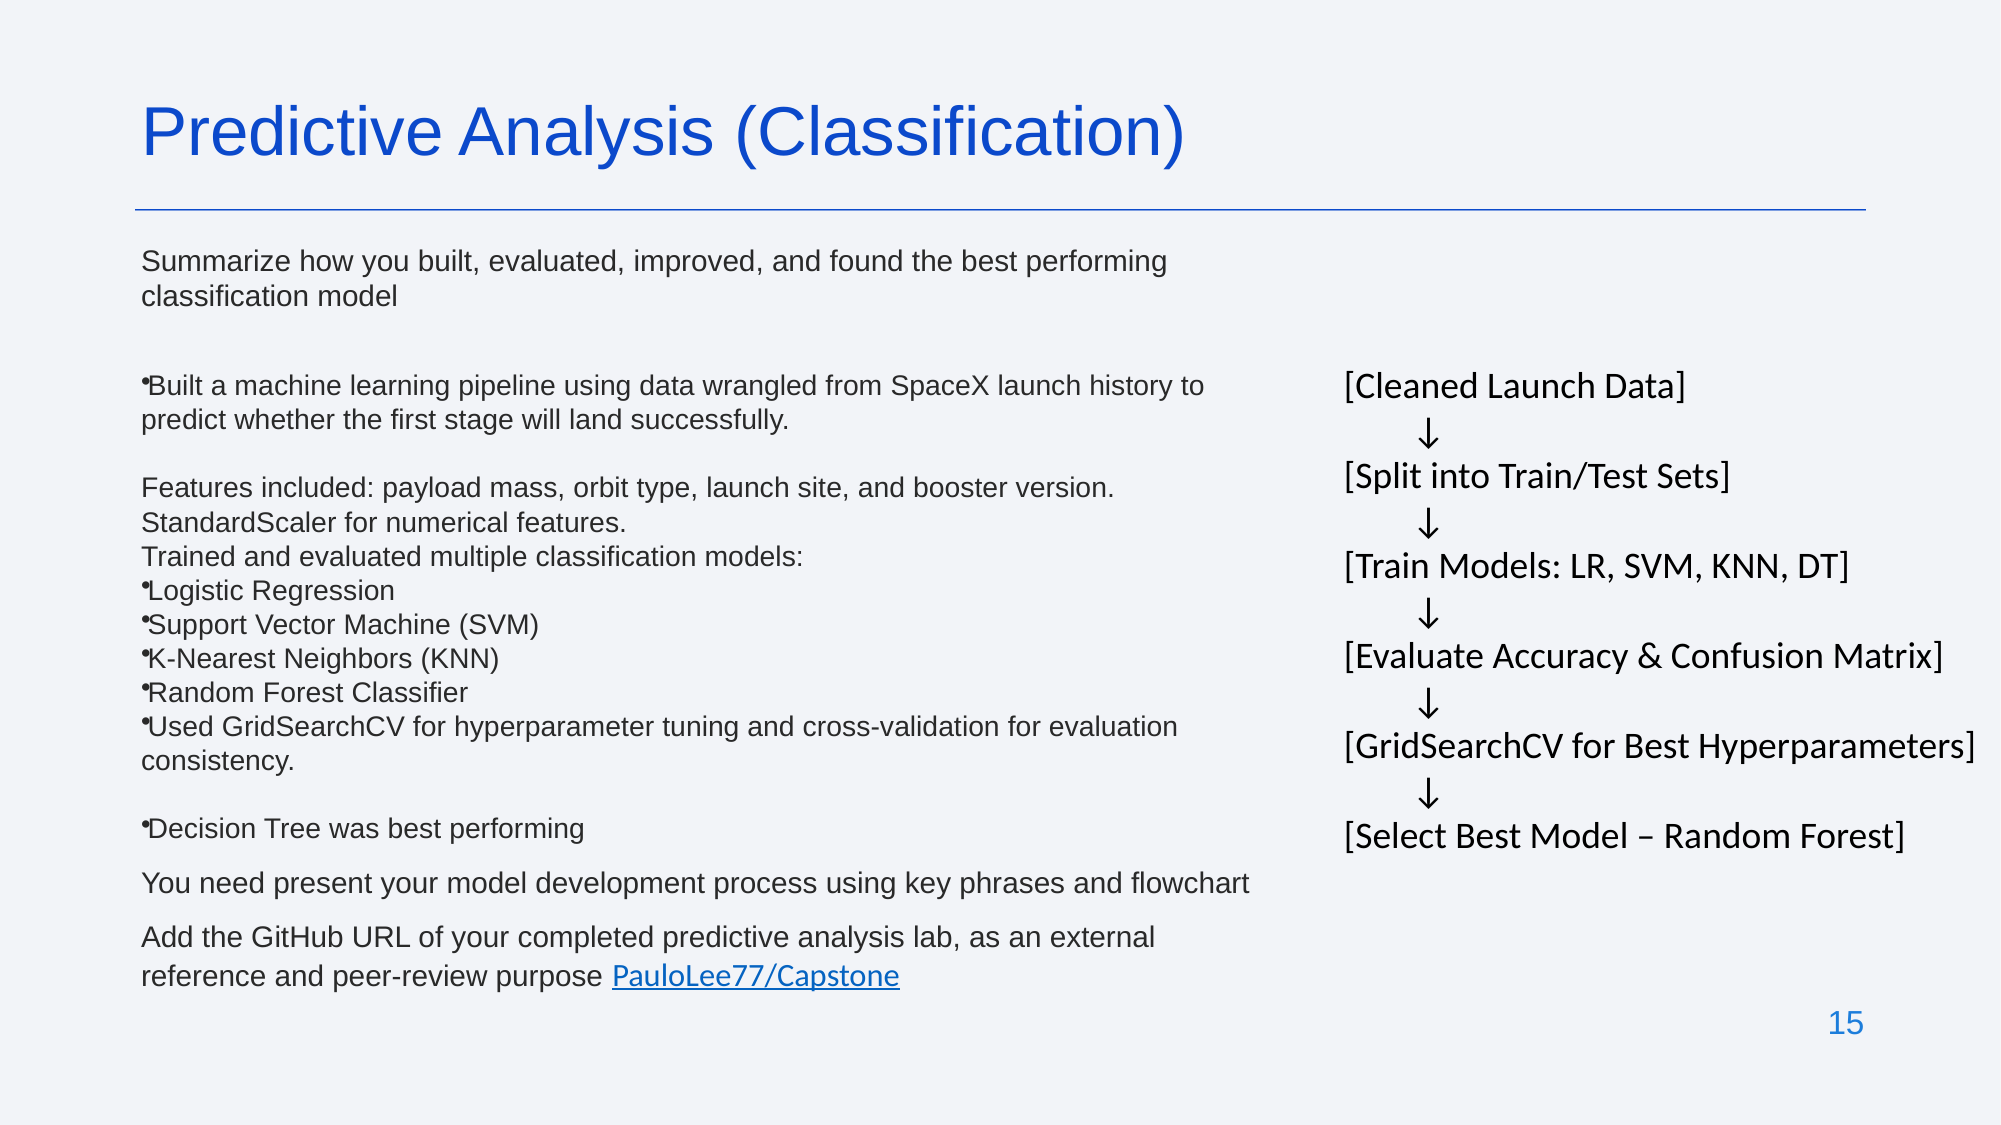

Predictive Analysis (Classification)
Summarize how you built, evaluated, improved, and found the best performing classification model

Built a machine learning pipeline using data wrangled from SpaceX launch history to predict whether the first stage will land successfully.

Features included: payload mass, orbit type, launch site, and booster version.
StandardScaler for numerical features.
Trained and evaluated multiple classification models:
Logistic Regression
Support Vector Machine (SVM)
K-Nearest Neighbors (KNN)
Random Forest Classifier
Used GridSearchCV for hyperparameter tuning and cross-validation for evaluation consistency.

Decision Tree was best performing
You need present your model development process using key phrases and flowchart
Add the GitHub URL of your completed predictive analysis lab, as an external reference and peer-review purpose PauloLee77/Capstone

[Cleaned Launch Data]
        ↓
[Split into Train/Test Sets]
        ↓
[Train Models: LR, SVM, KNN, DT]
        ↓
[Evaluate Accuracy & Confusion Matrix]
        ↓
[GridSearchCV for Best Hyperparameters]
        ↓
[Select Best Model – Random Forest]
15